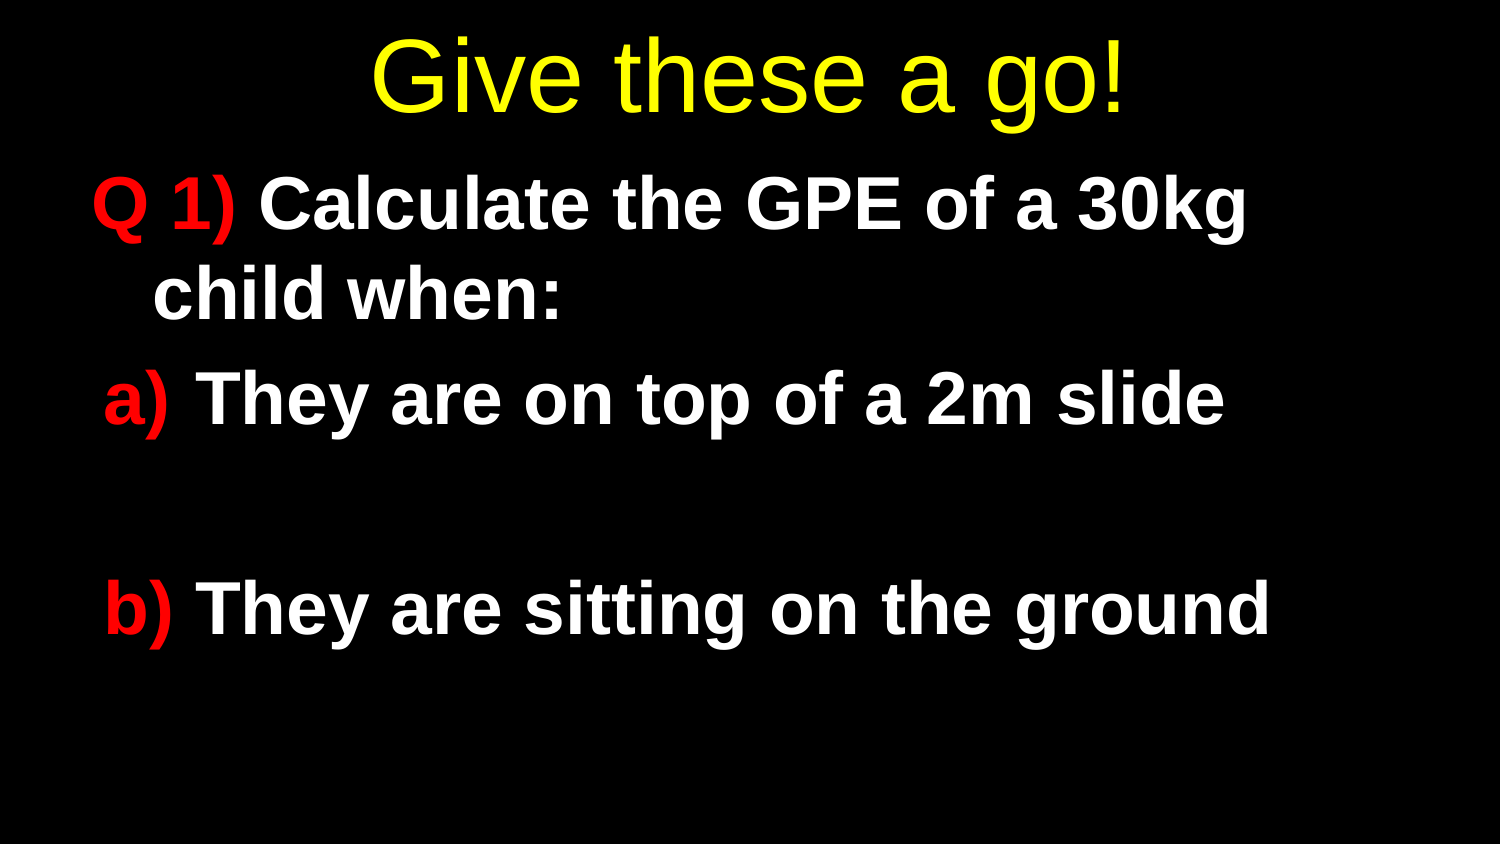

# Give these a go!
Q 1) Calculate the GPE of a 30kg child when:
They are on top of a 2m slide

They are sitting on the ground